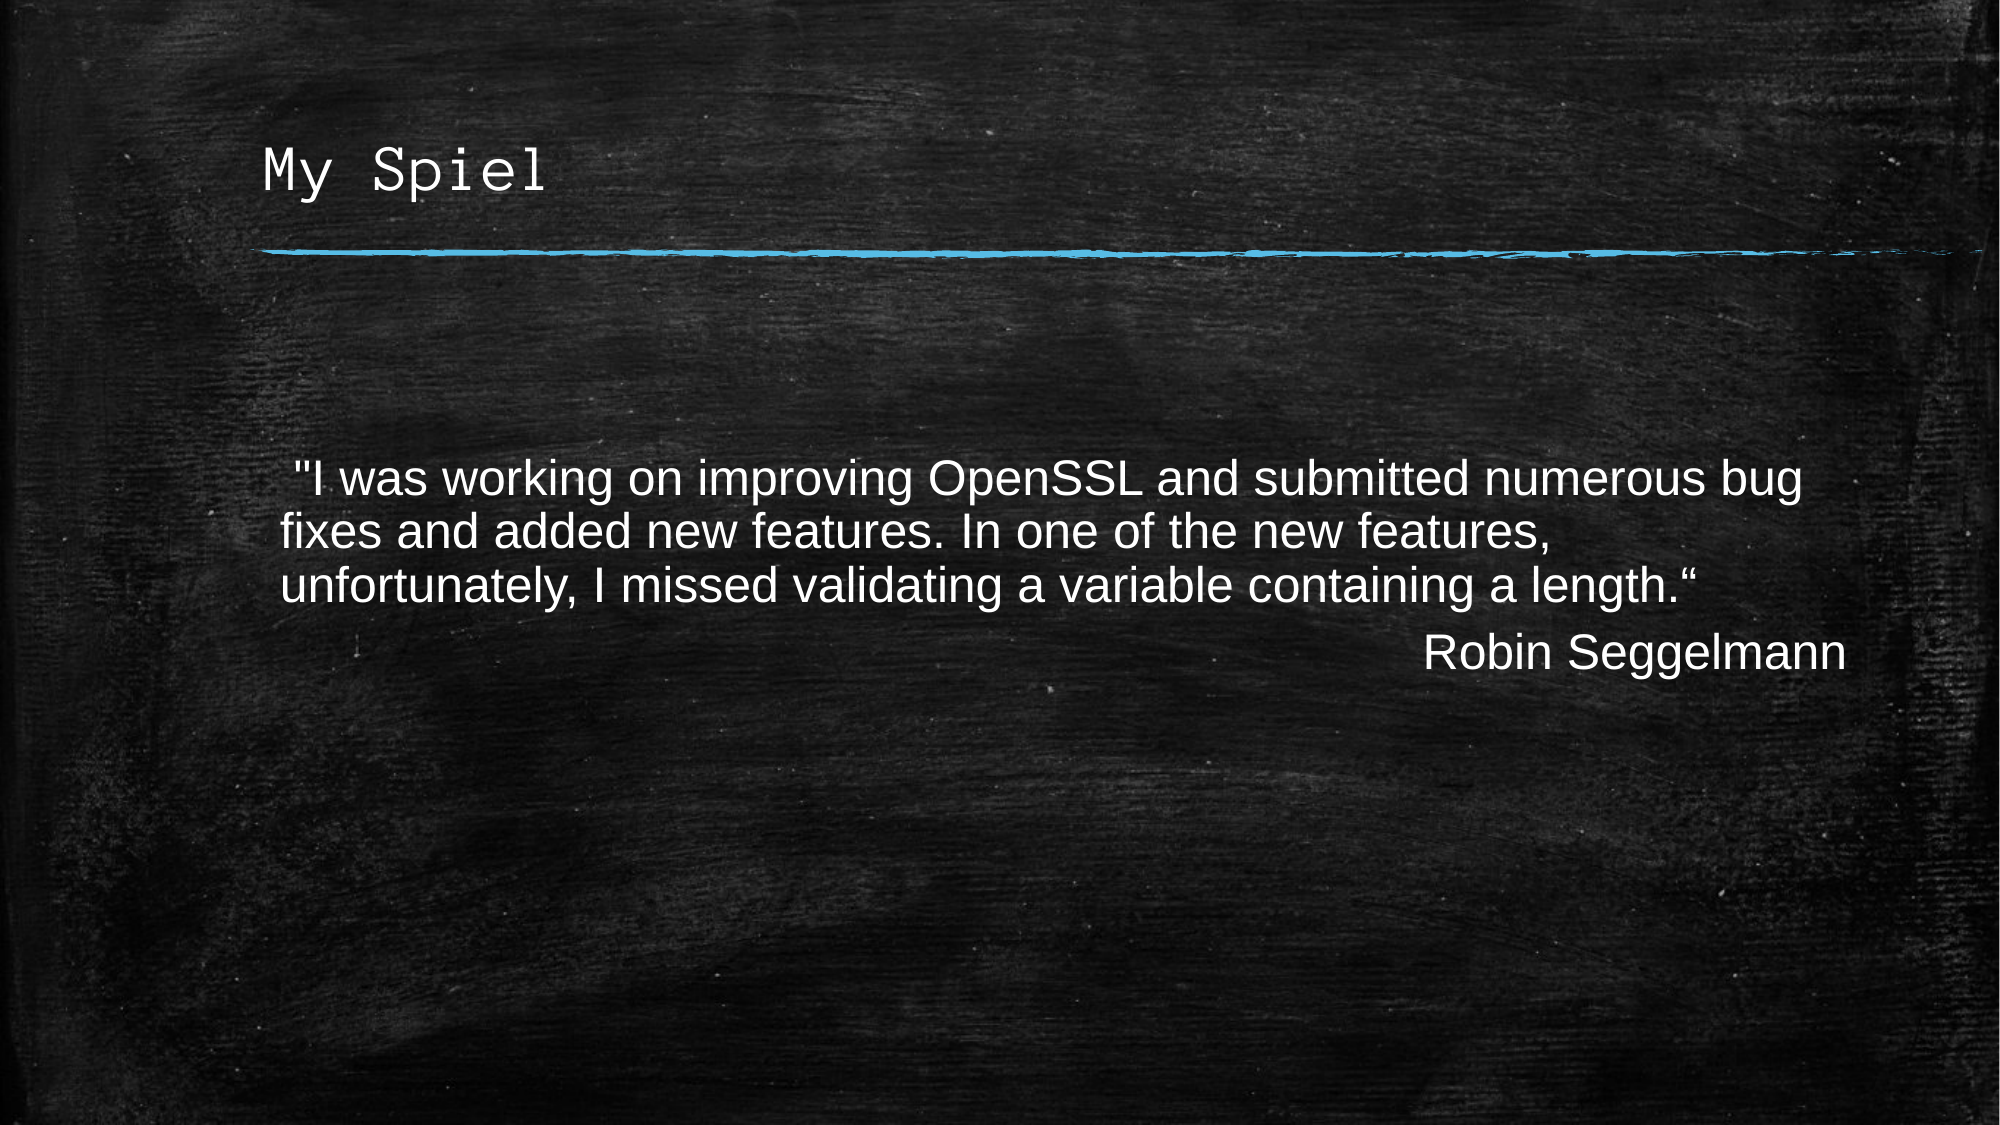

# My Spiel
 "I was working on improving OpenSSL and submitted numerous bug fixes and added new features. In one of the new features, unfortunately, I missed validating a variable containing a length.“
Robin Seggelmann